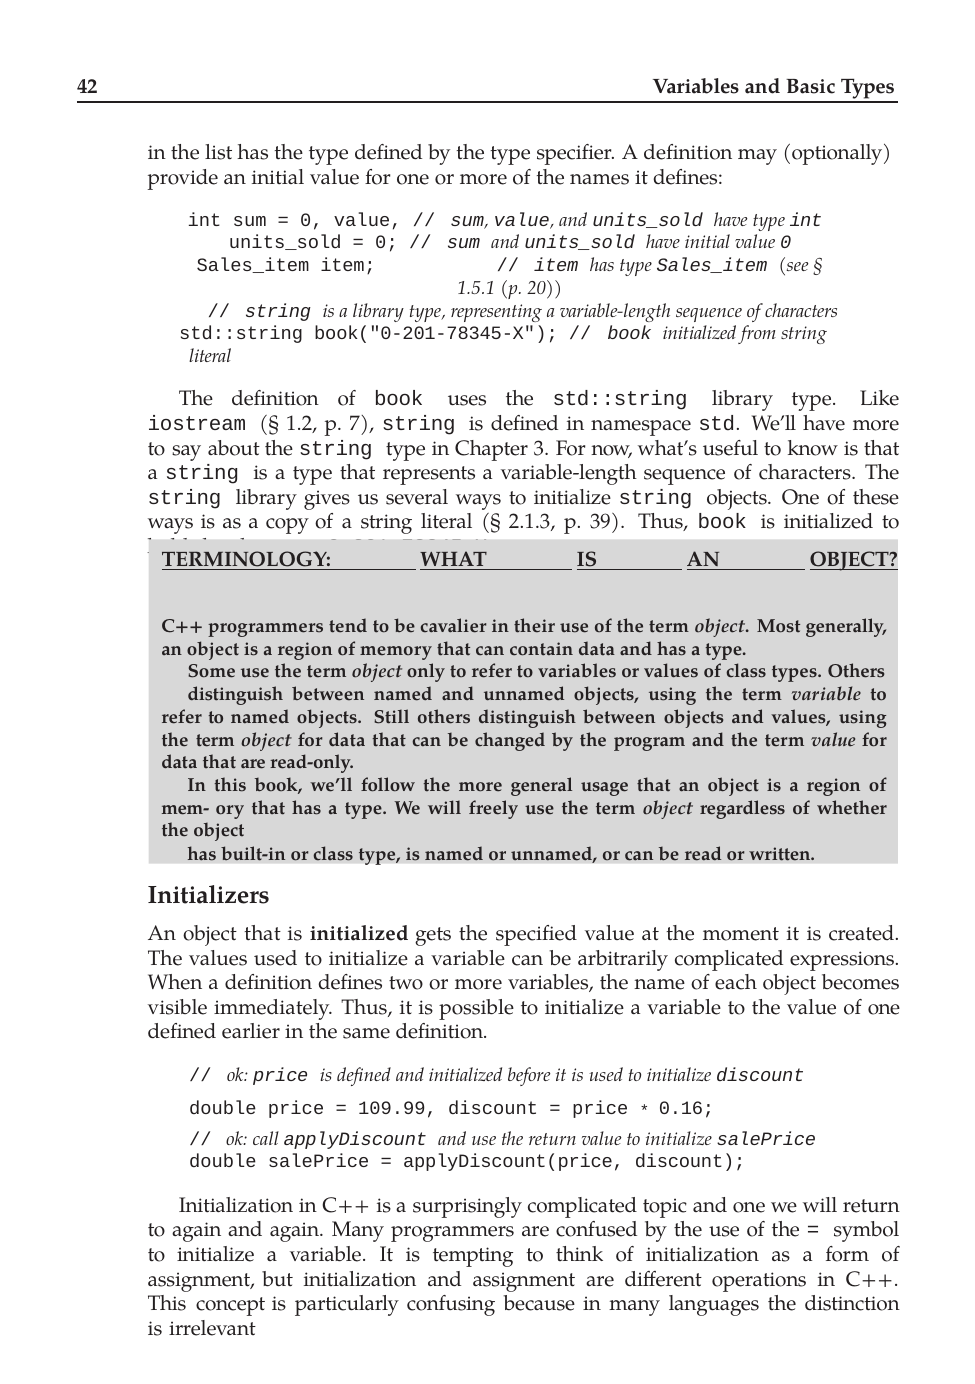

42
Variables and Basic Types

in the list has the type defined by the type specifier. A definition may (optionally) provide an initial value for one or more of the names it defines:
int sum = 0, value, // sum, value, and units_sold have type int units_sold = 0; // sum and units_sold have initial value 0 Sales_item item;	// item has type Sales_item (see § 1.5.1 (p. 20))
// string is a library type, representing a variable-length sequence of characters
std::string book("0-201-78345-X"); // book initialized from string literal

The definition of book uses the std::string library type. Like iostream (§ 1.2, p. 7), string is defined in namespace std. We’ll have more to say about the string type in Chapter 3. For now, what’s useful to know is that a string is a type that represents a variable-length sequence of characters. The string library gives us several ways to initialize string objects. One of these ways is as a copy of a string literal (§ 2.1.3, p. 39). Thus, book is initialized to hold the characters 0-201-78345-X.
Terminology: What Is an Object?
C++ programmers tend to be cavalier in their use of the term object. Most generally, an object is a region of memory that can contain data and has a type.
Some use the term object only to refer to variables or values of class types. Others
distinguish between named and unnamed objects, using the term variable to refer to named objects. Still others distinguish between objects and values, using the term object for data that can be changed by the program and the term value for data that are read-only.
In this book, we’ll follow the more general usage that an object is a region of mem- ory that has a type. We will freely use the term object regardless of whether the object
has built-in or class type, is named or unnamed, or can be read or written.
Initializers
An object that is initialized gets the specified value at the moment it is created. The values used to initialize a variable can be arbitrarily complicated expressions. When a definition defines two or more variables, the name of each object becomes visible immediately. Thus, it is possible to initialize a variable to the value of one defined earlier in the same definition.
// ok: price is defined and initialized before it is used to initialize discount
double price = 109.99, discount = price * 0.16;
// ok: call applyDiscount and use the return value to initialize salePrice
double salePrice = applyDiscount(price, discount);

Initialization in C++ is a surprisingly complicated topic and one we will return to again and again. Many programmers are confused by the use of the = symbol to initialize a variable. It is tempting to think of initialization as a form of assignment, but initialization and assignment are different operations in C++. This concept is particularly confusing because in many languages the distinction is irrelevant